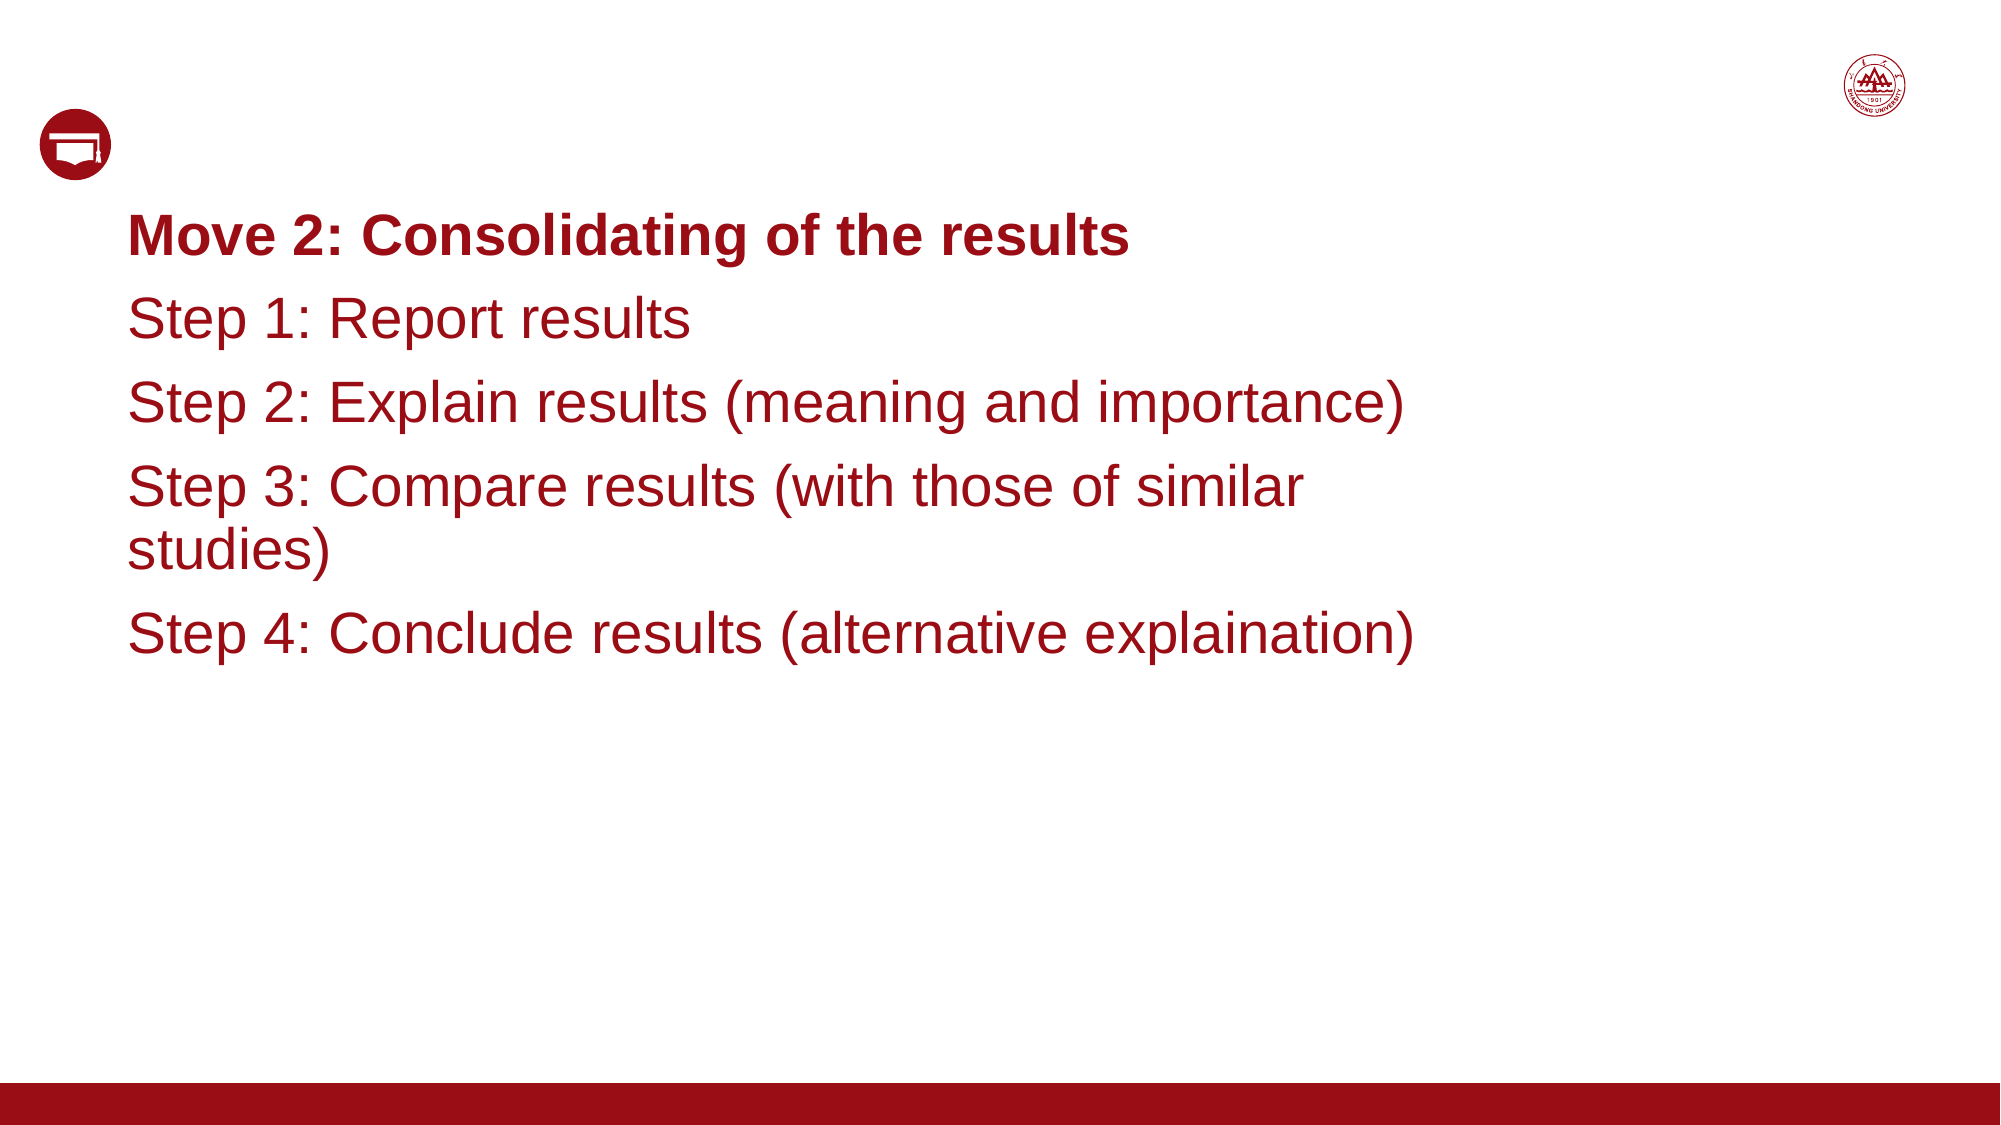

Move 2: Consolidating of the results
Step 1: Report results
Step 2: Explain results (meaning and importance)
Step 3: Compare results (with those of similar studies)
Step 4: Conclude results (alternative explaination)